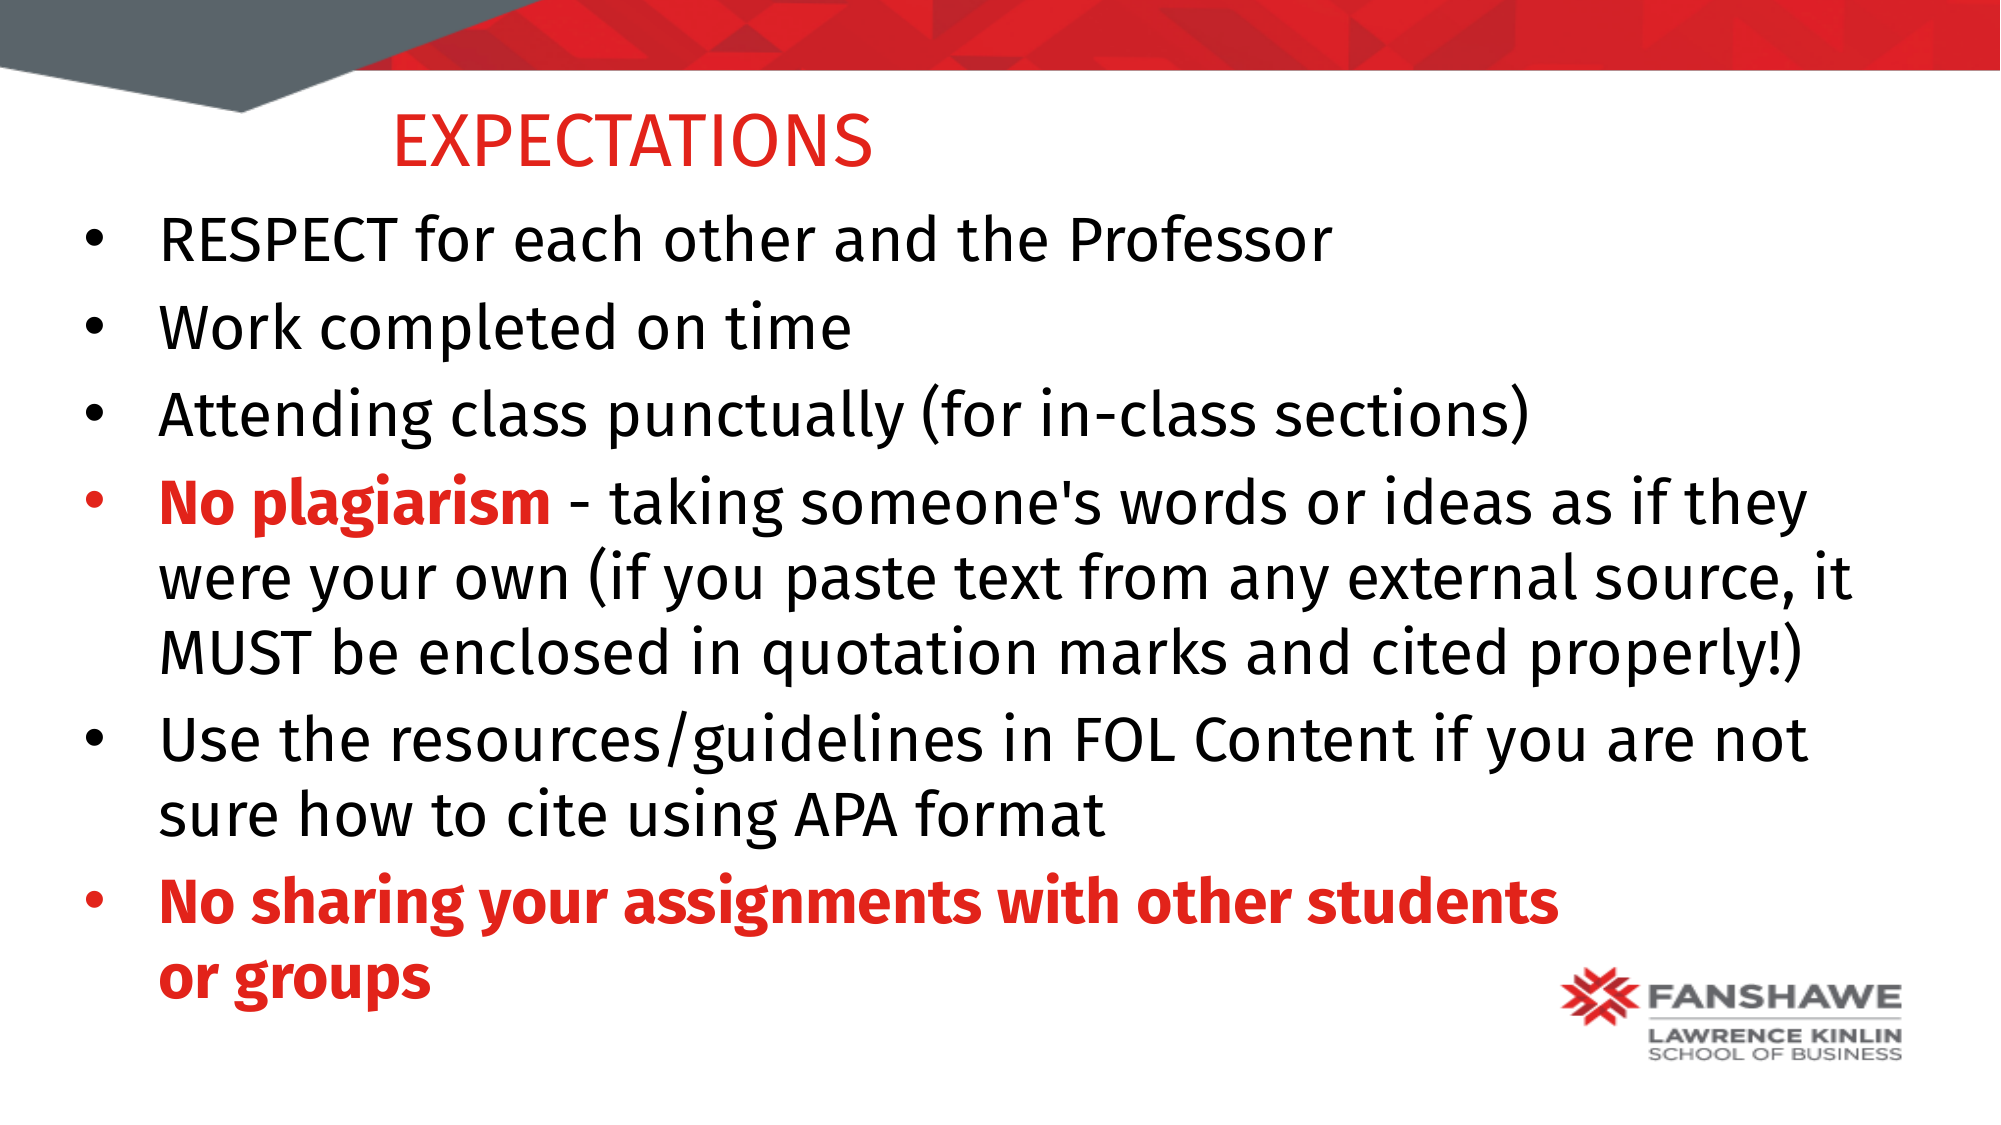

# Expectations
RESPECT for each other and the Professor
Work completed on time
Attending class punctually (for in-class sections)
No plagiarism - taking someone's words or ideas as if they were your own (if you paste text from any external source, it MUST be enclosed in quotation marks and cited properly!)
Use the resources/guidelines in FOL Content if you are not sure how to cite using APA format
No sharing your assignments with other students
or groups

1-10